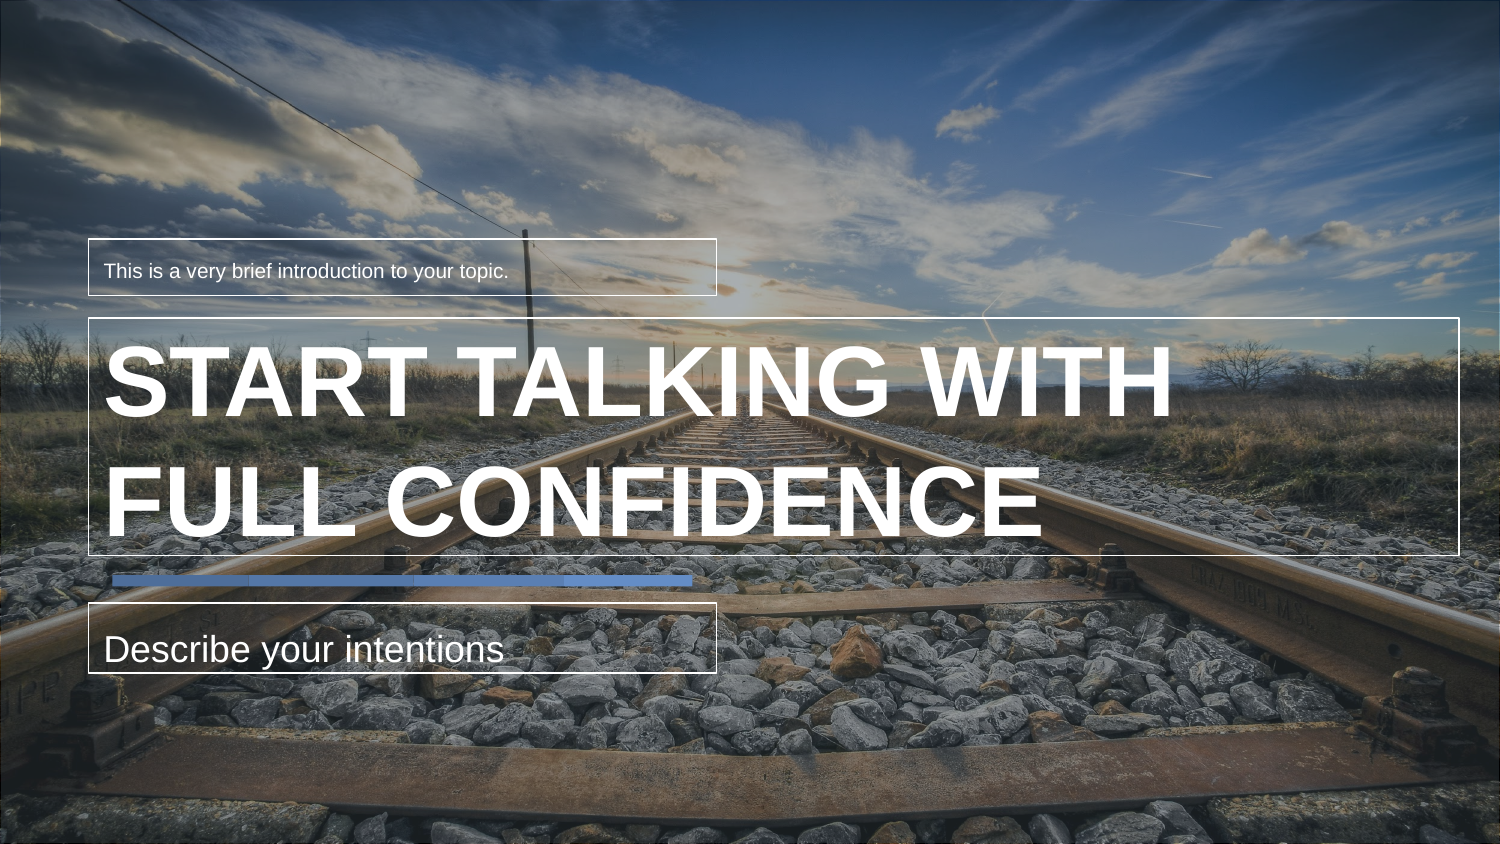

This is a very brief introduction to your topic.
# START TALKING WITH FULL CONFIDENCE
Describe your intentions